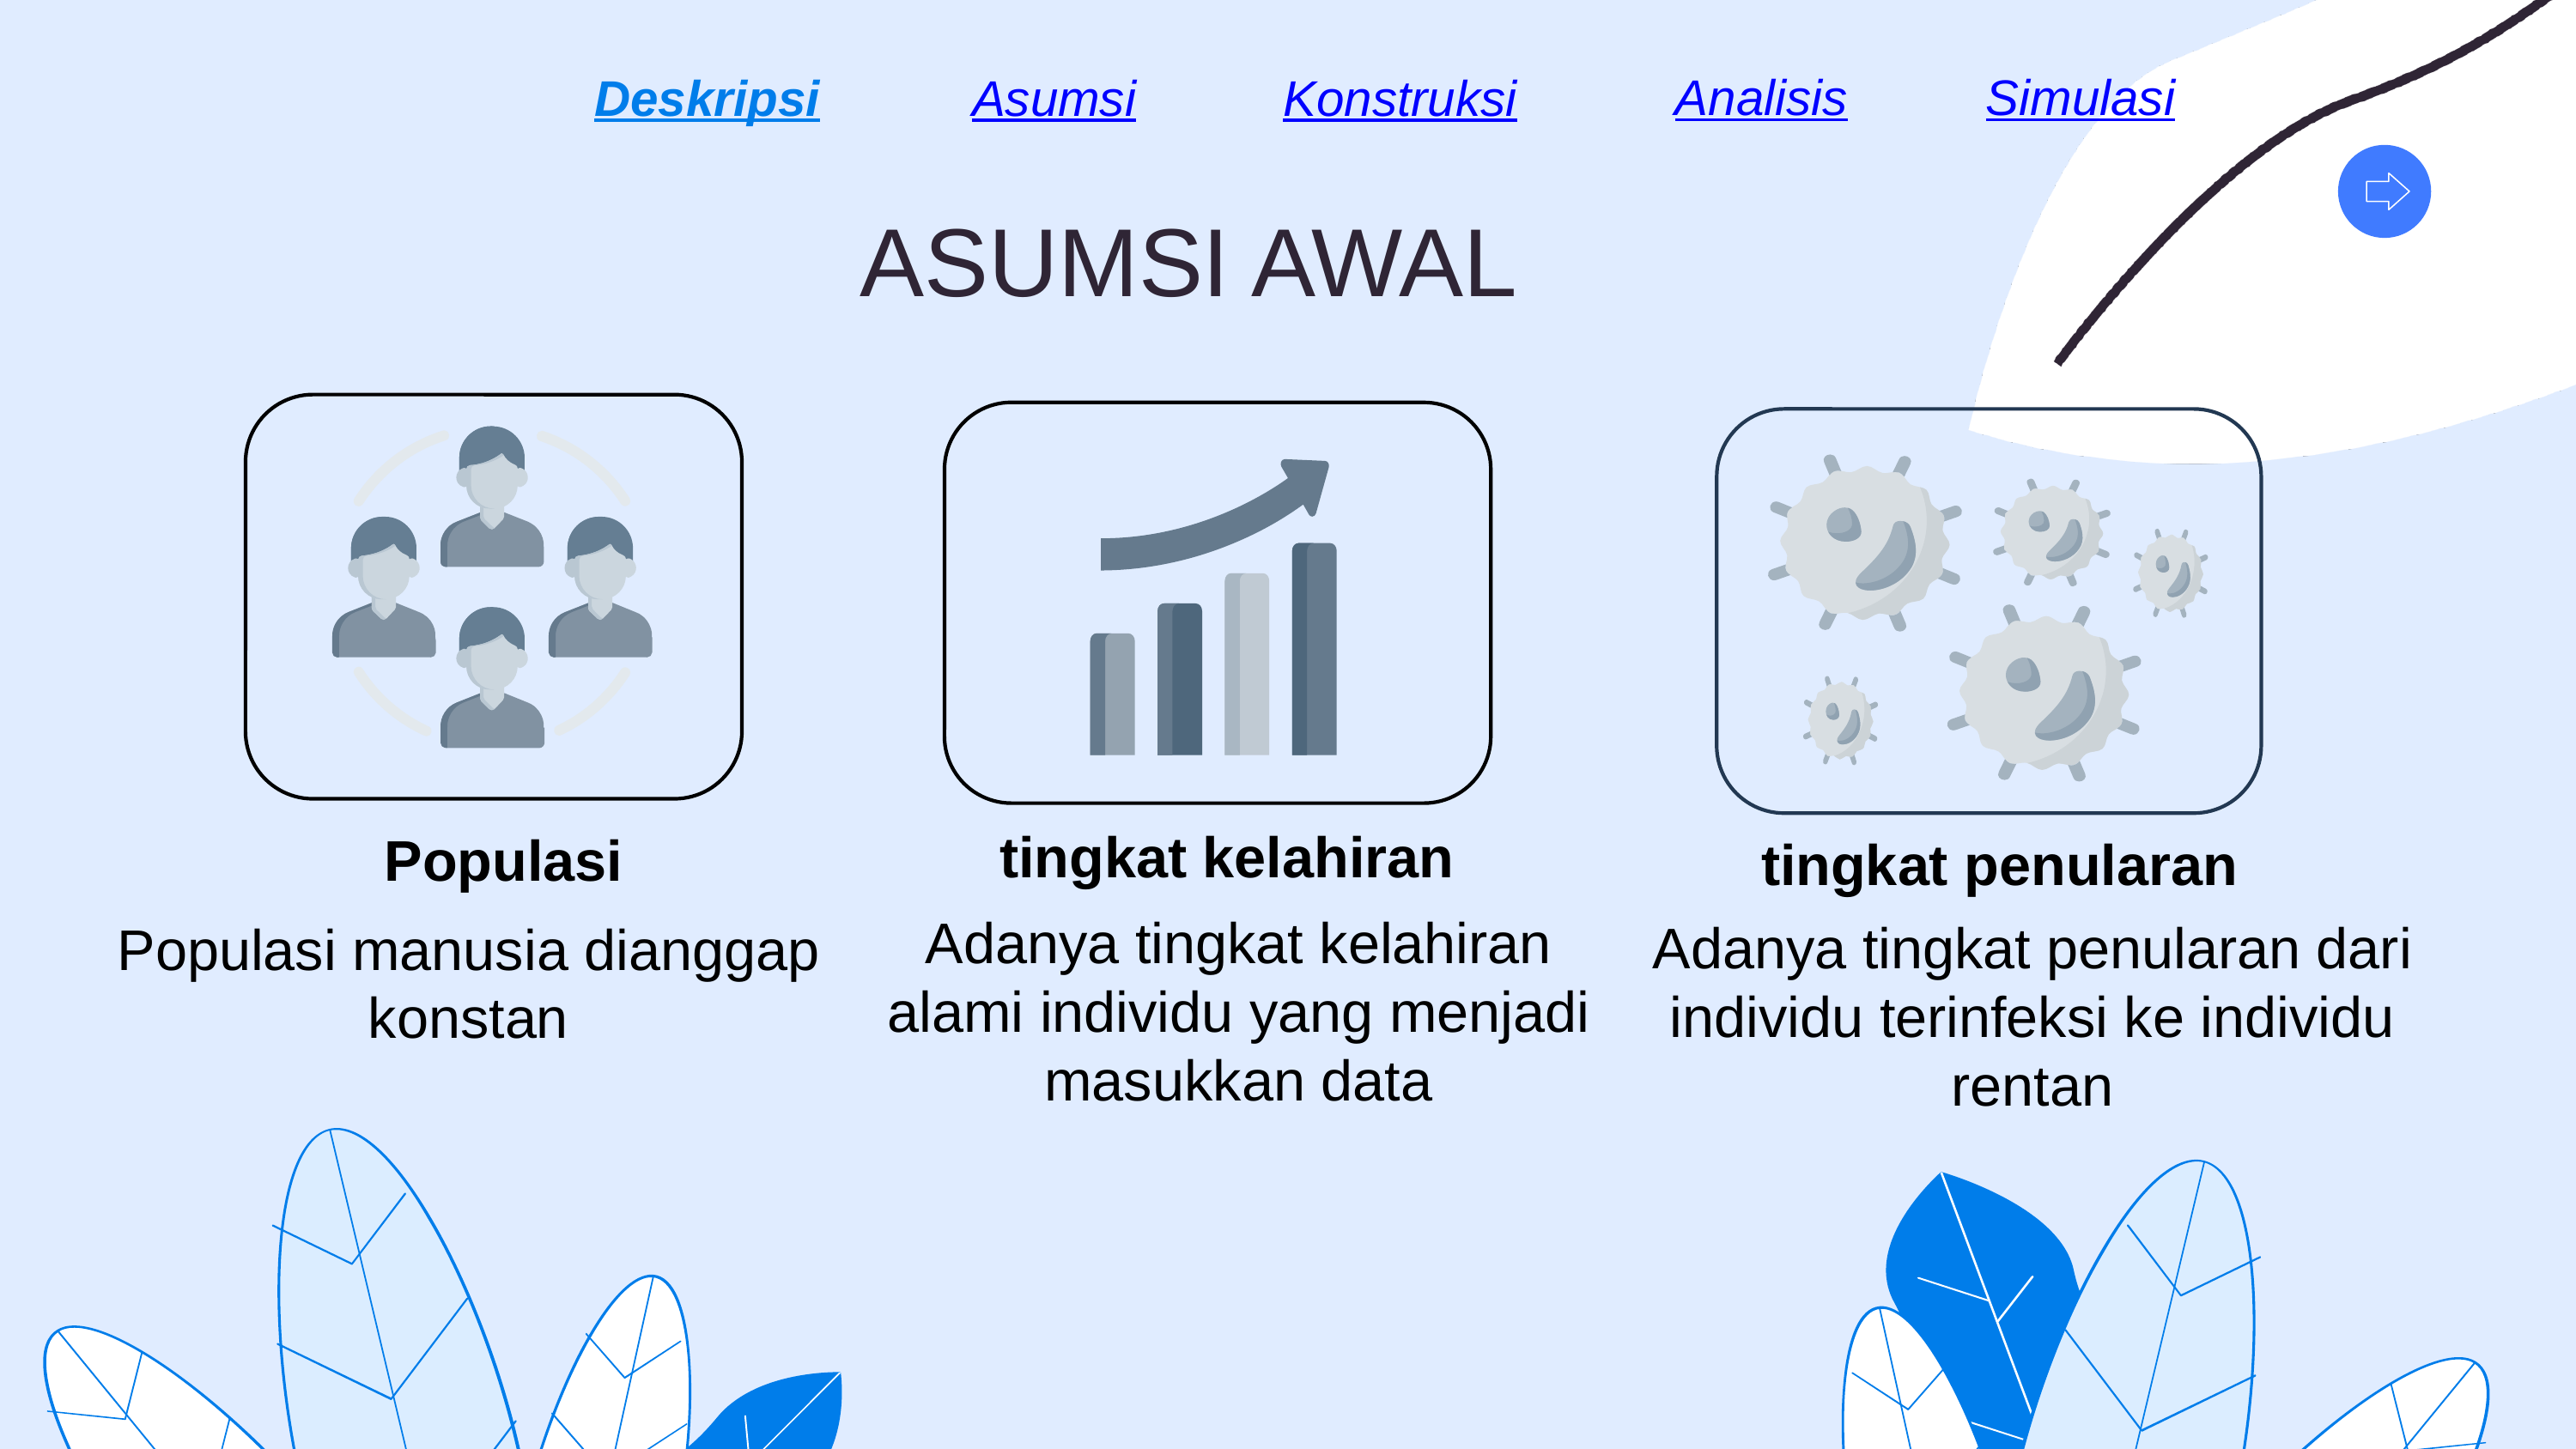

Simulasi
Analisis
Asumsi
Konstruksi
Deskripsi

ASUMSI AWAL

tingkat kelahiran
Populasi
tingkat penularan
Adanya tingkat kelahiran alami individu yang menjadi masukkan data

Adanya tingkat penularan dari individu terinfeksi ke individu rentan
Populasi manusia dianggap konstan